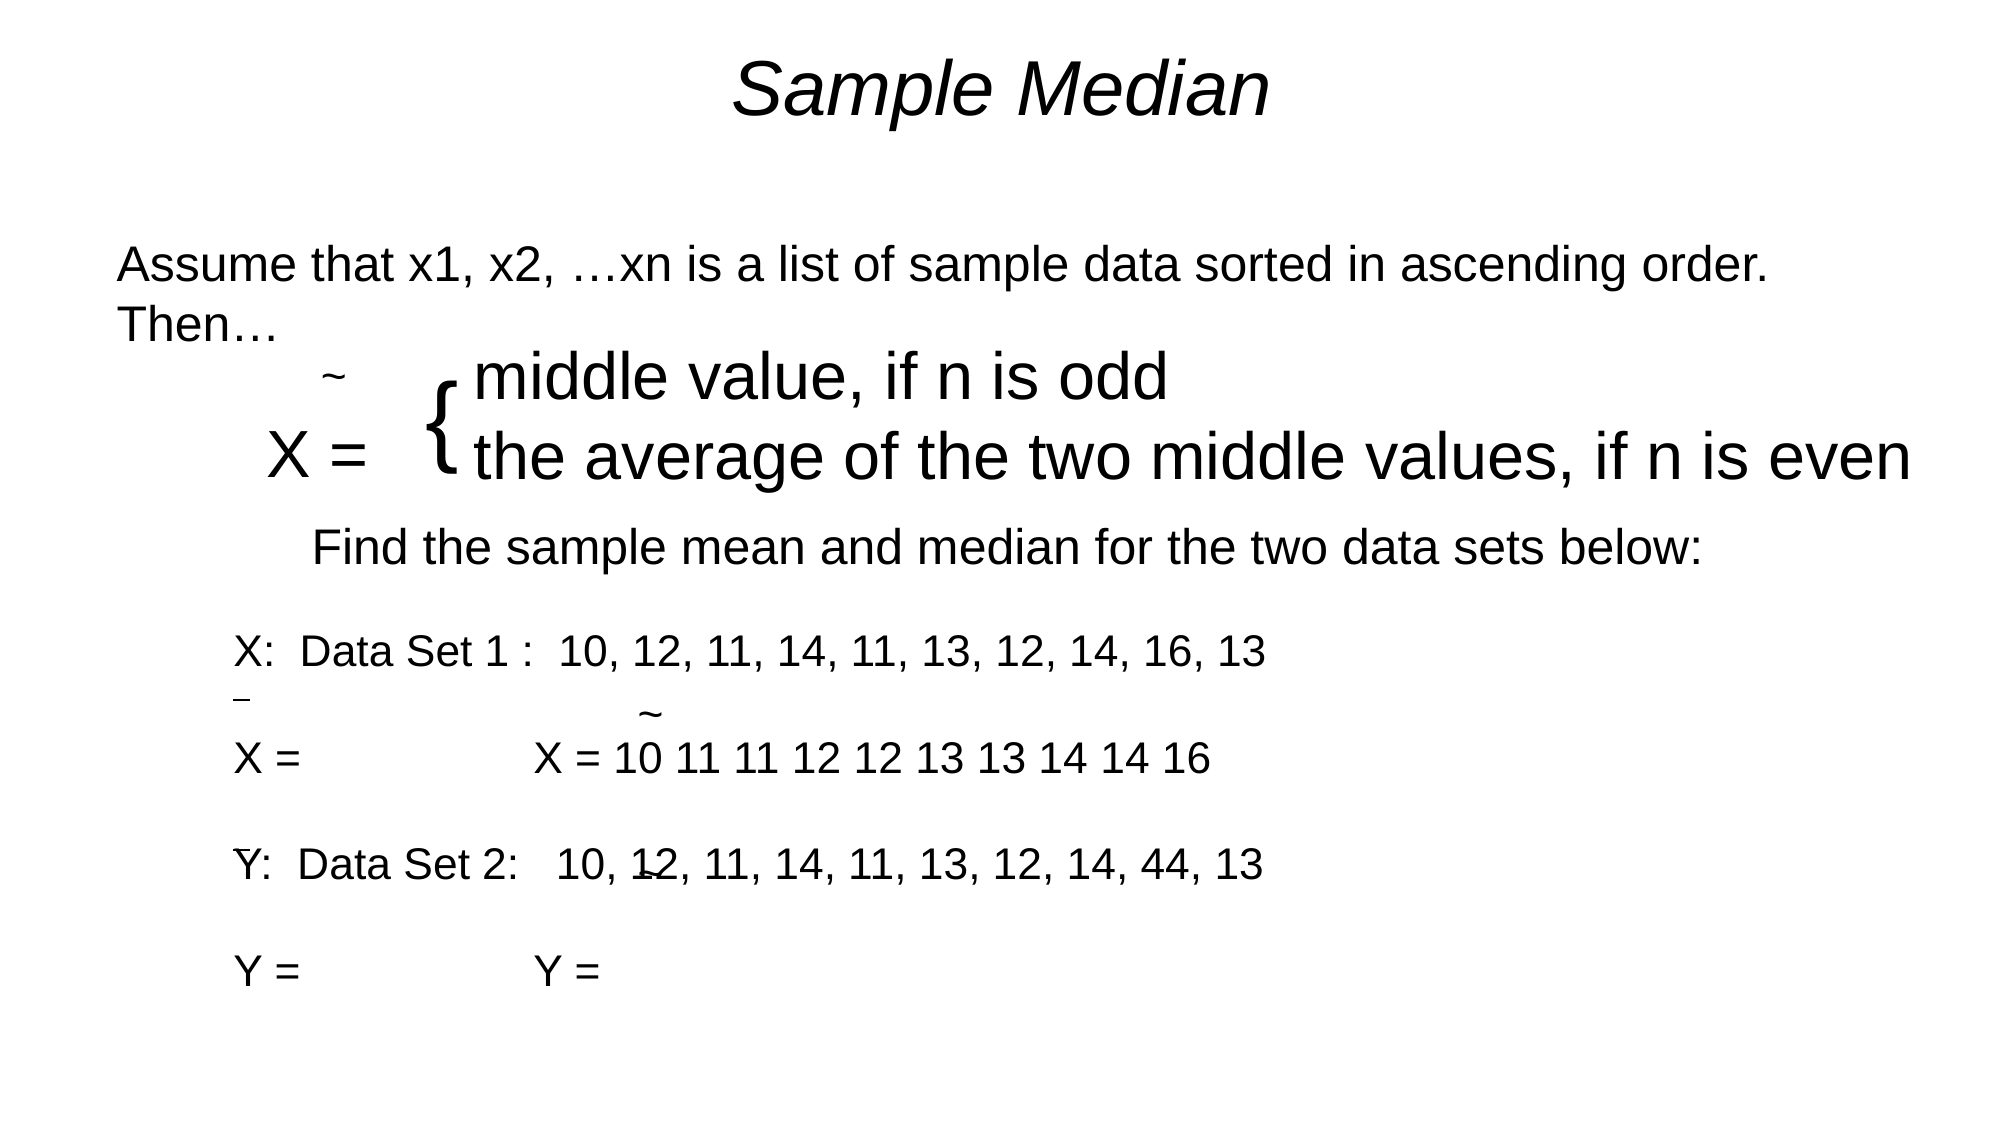

Sample Median
Assume that x1, x2, …xn is a list of sample data sorted in ascending order.
Then…

	X =
middle value, if n is odd
the average of the two middle values, if n is even
~
{
Find the sample mean and median for the two data sets below:
X:  Data Set 1 :  10, 12, 11, 14, 11, 13, 12, 14, 16, 13

X = 		X = 10 11 11 12 12 13 13 14 14 16

Y:  Data Set 2:   10, 12, 11, 14, 11, 13, 12, 14, 44, 13

Y =		Y =
~
~